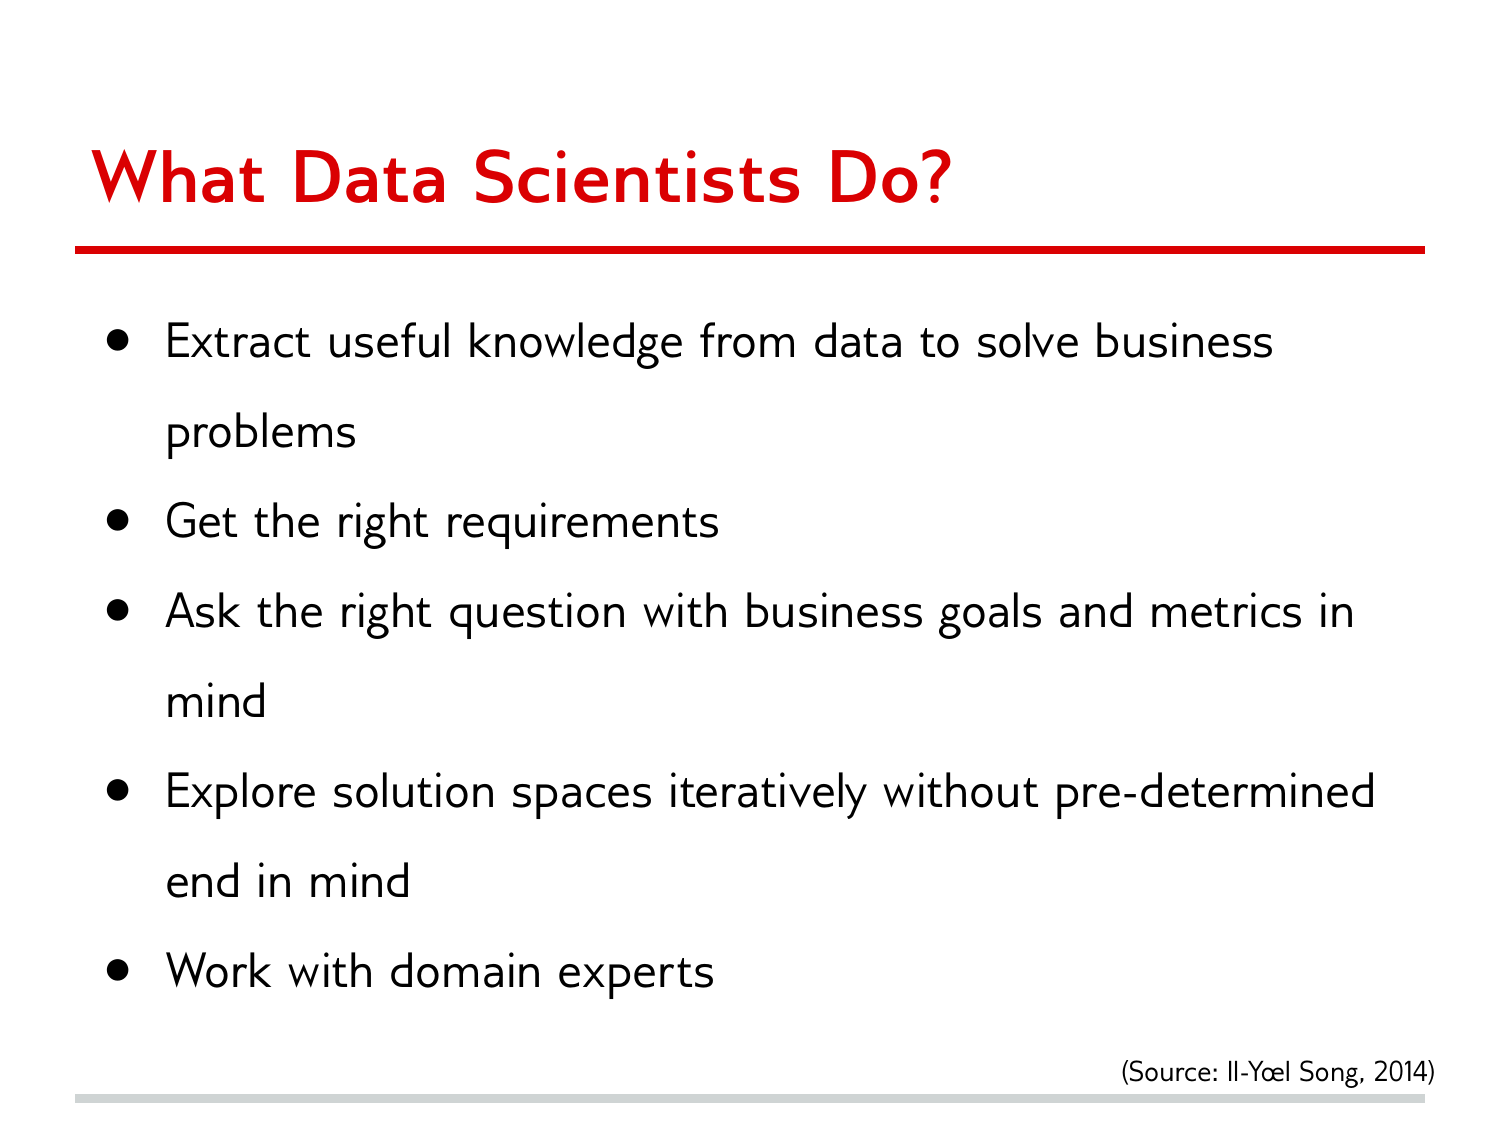

# What Data Scientists Do?
Extract useful knowledge from data to solve business problems
Get the right requirements
Ask the right question with business goals and metrics in mind
Explore solution spaces iteratively without pre-determined end in mind
Work with domain experts
(Source: Il-Yoel Song, 2014)